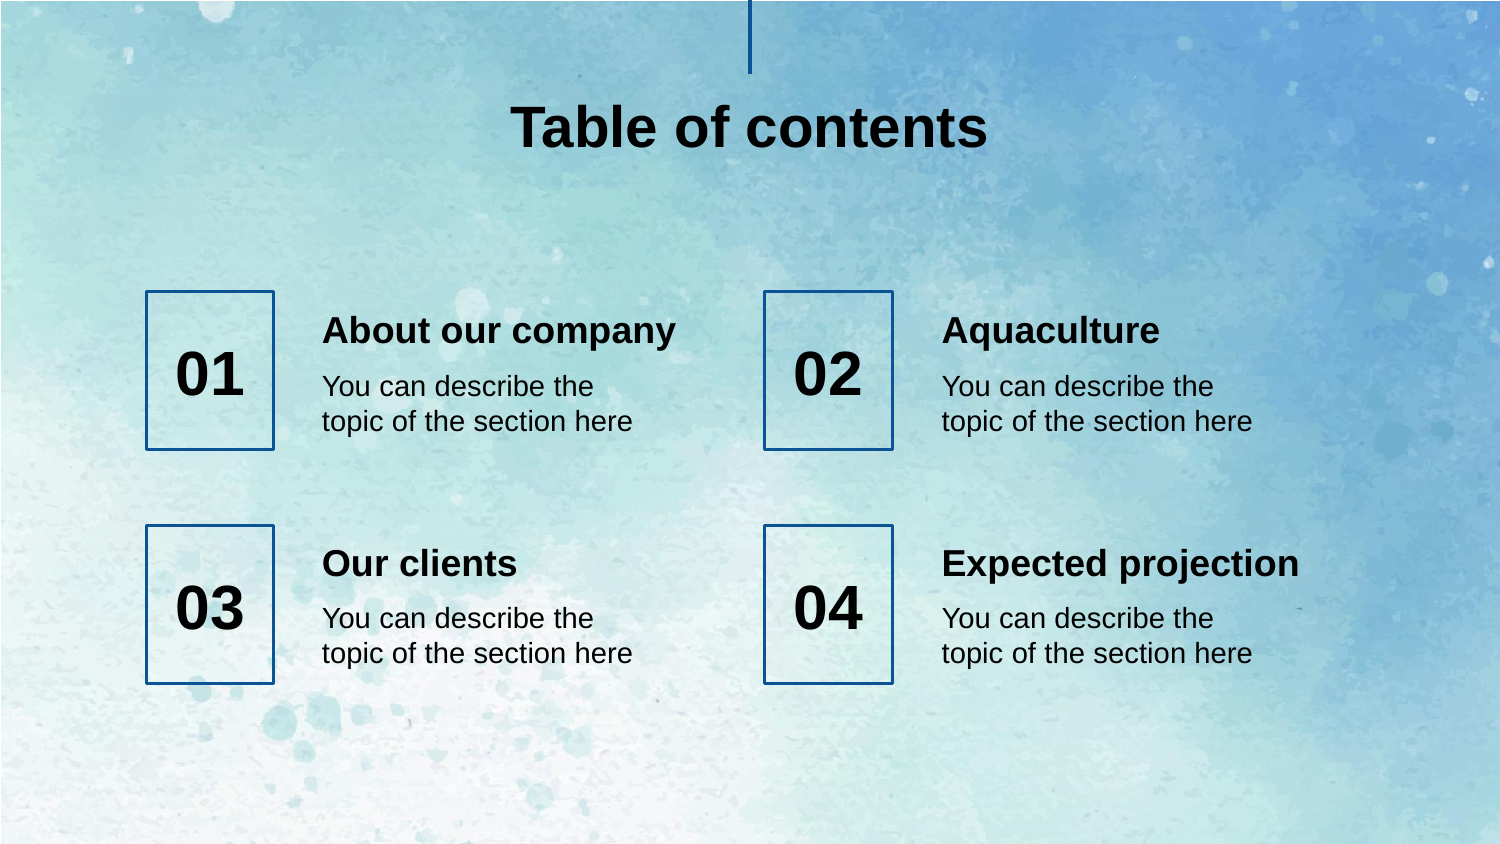

Table of contents
01
# About our company
02
Aquaculture
You can describe the topic of the section here
You can describe the topic of the section here
Our clients
Expected projection
03
04
You can describe the topic of the section here
You can describe the topic of the section here